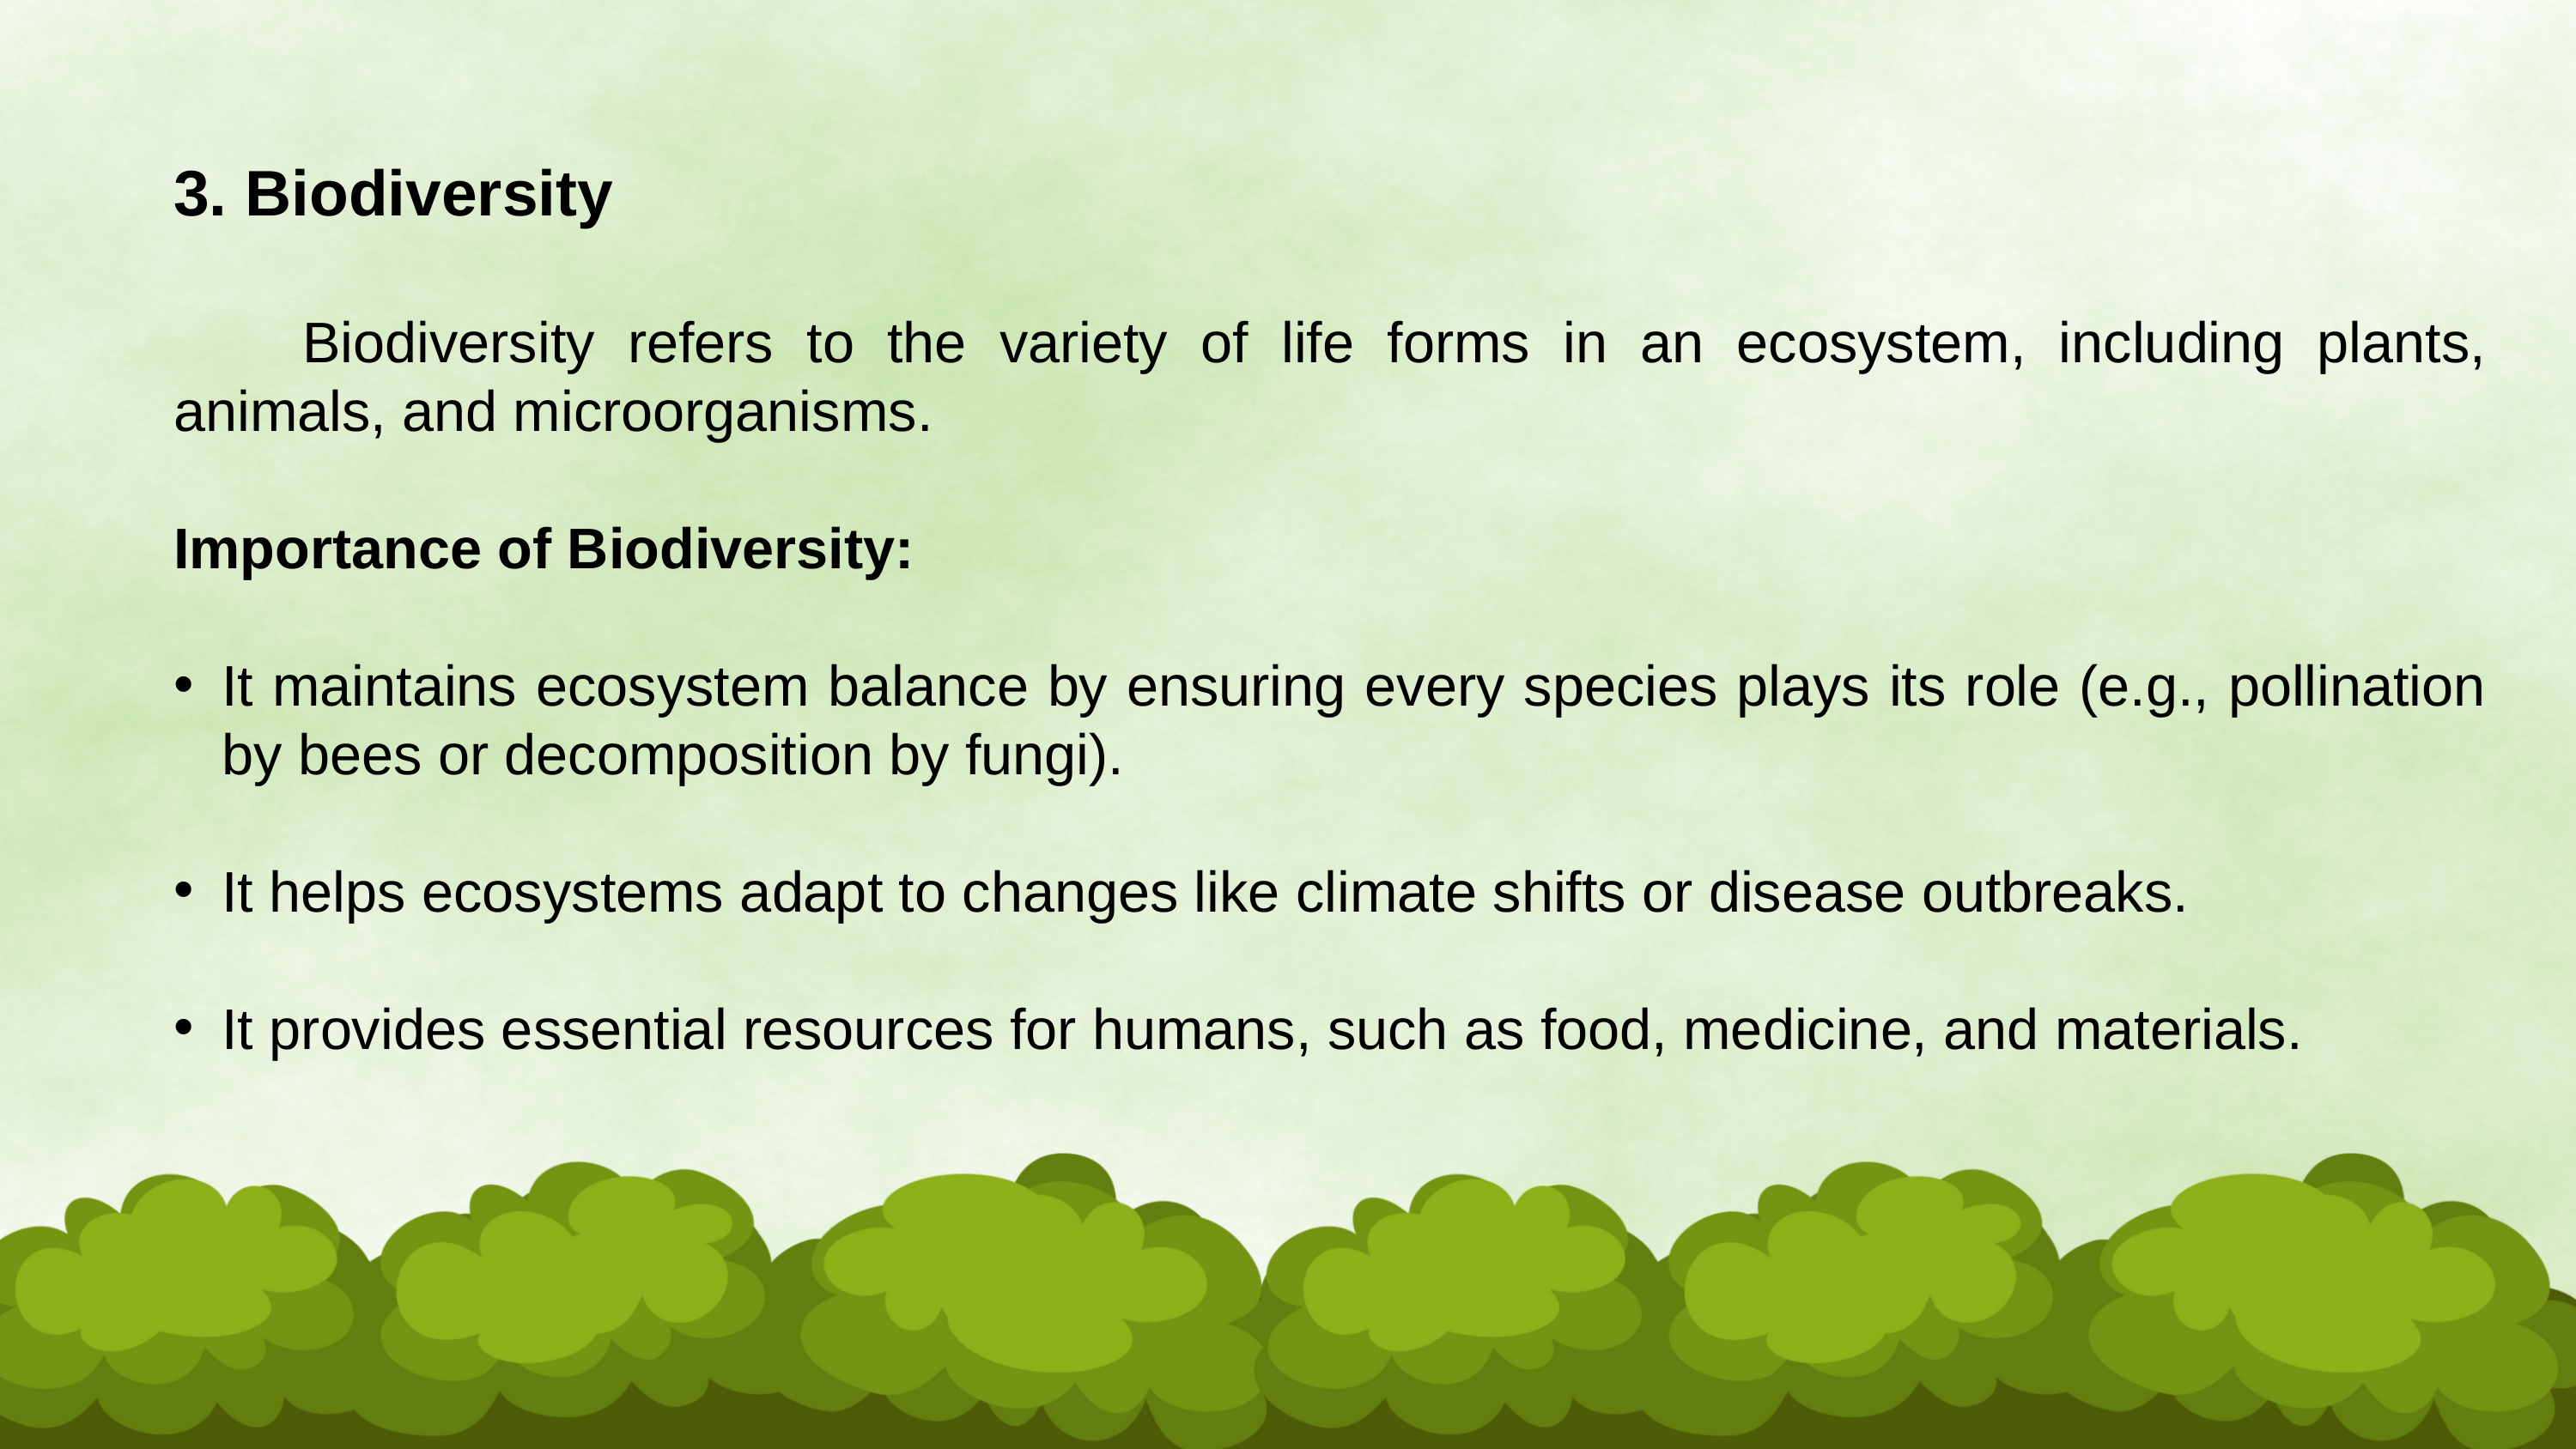

3. Biodiversity

	Biodiversity refers to the variety of life forms in an ecosystem, including plants, animals, and microorganisms.

Importance of Biodiversity:

It maintains ecosystem balance by ensuring every species plays its role (e.g., pollination by bees or decomposition by fungi).

It helps ecosystems adapt to changes like climate shifts or disease outbreaks.

It provides essential resources for humans, such as food, medicine, and materials.